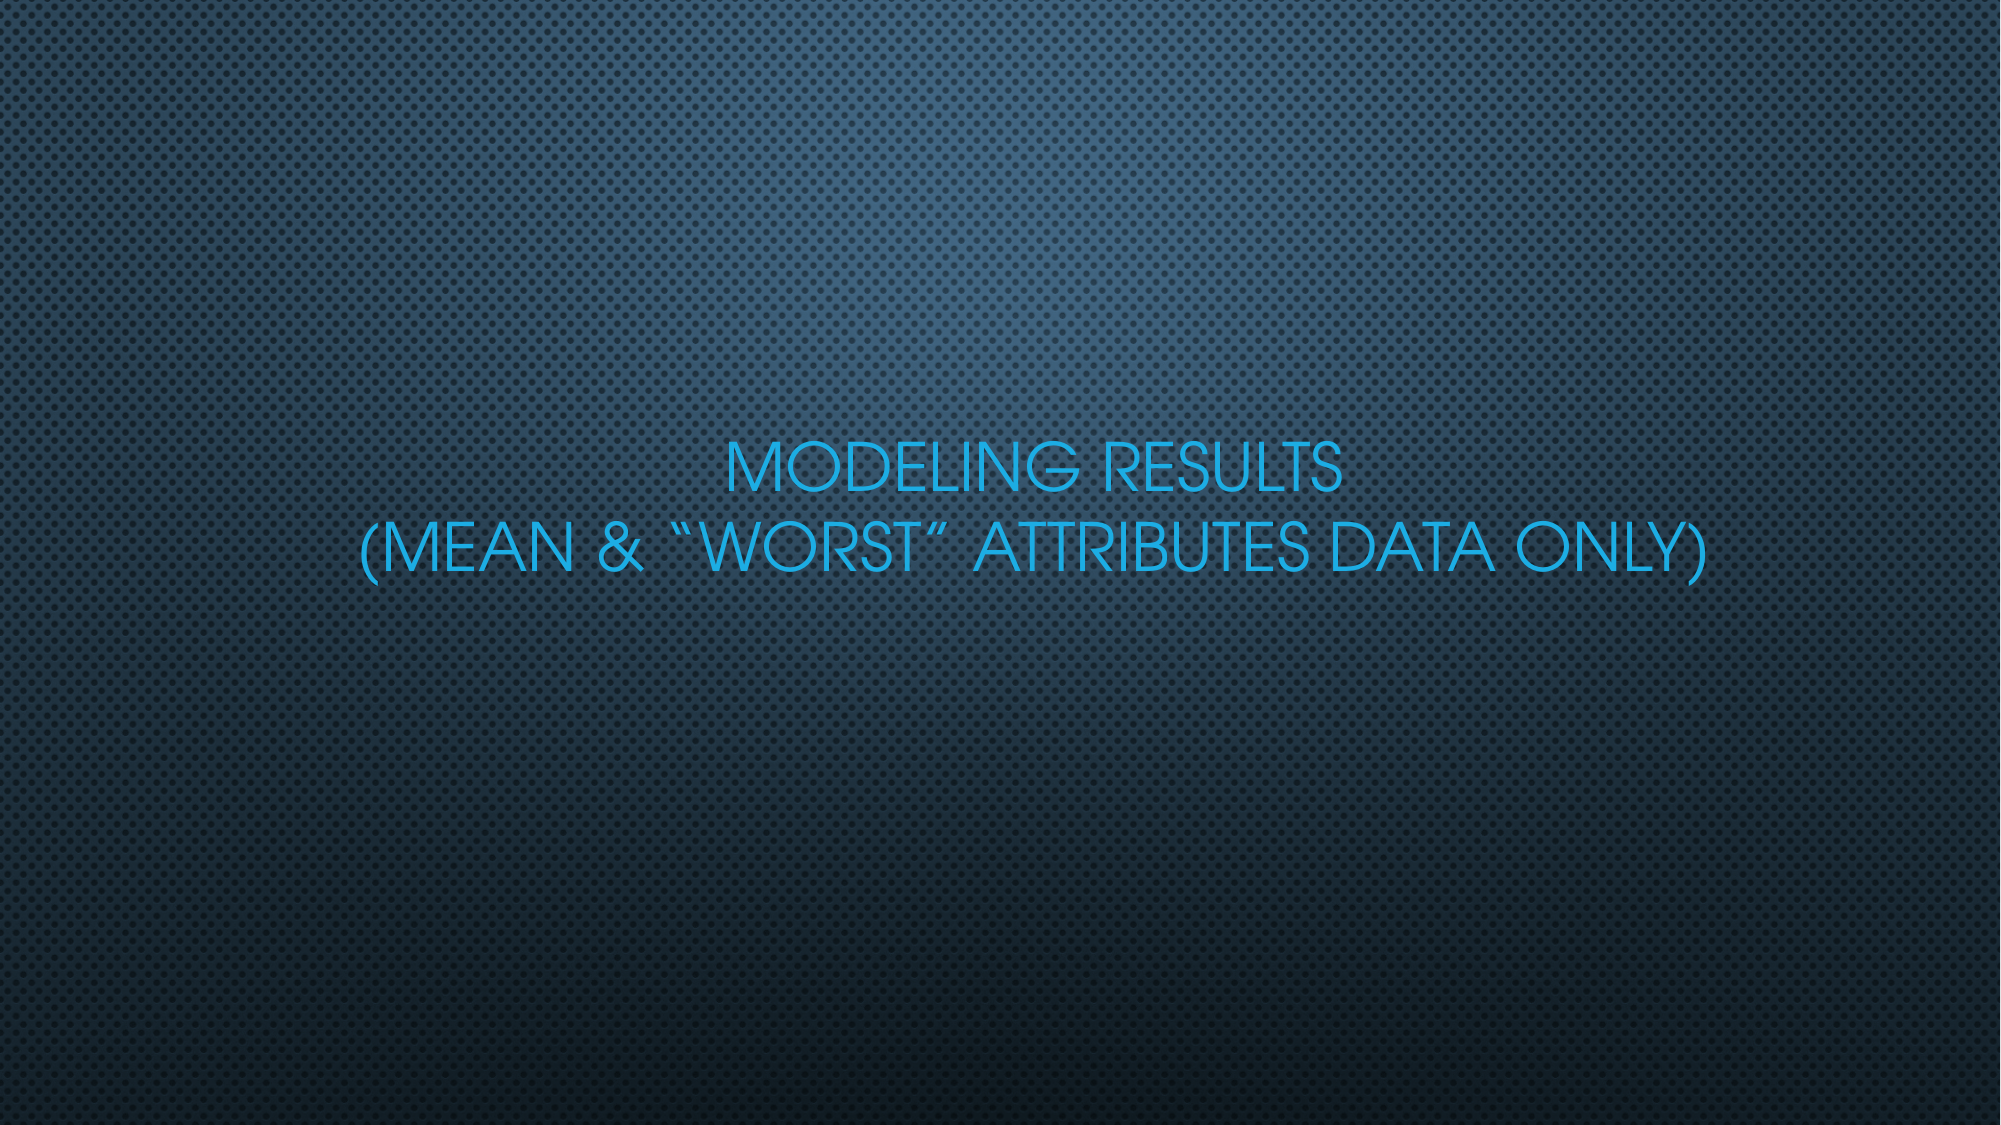

# MODELING RESULTS
(MEAN & “WORST” ATTRIBUTES DATA ONLY)